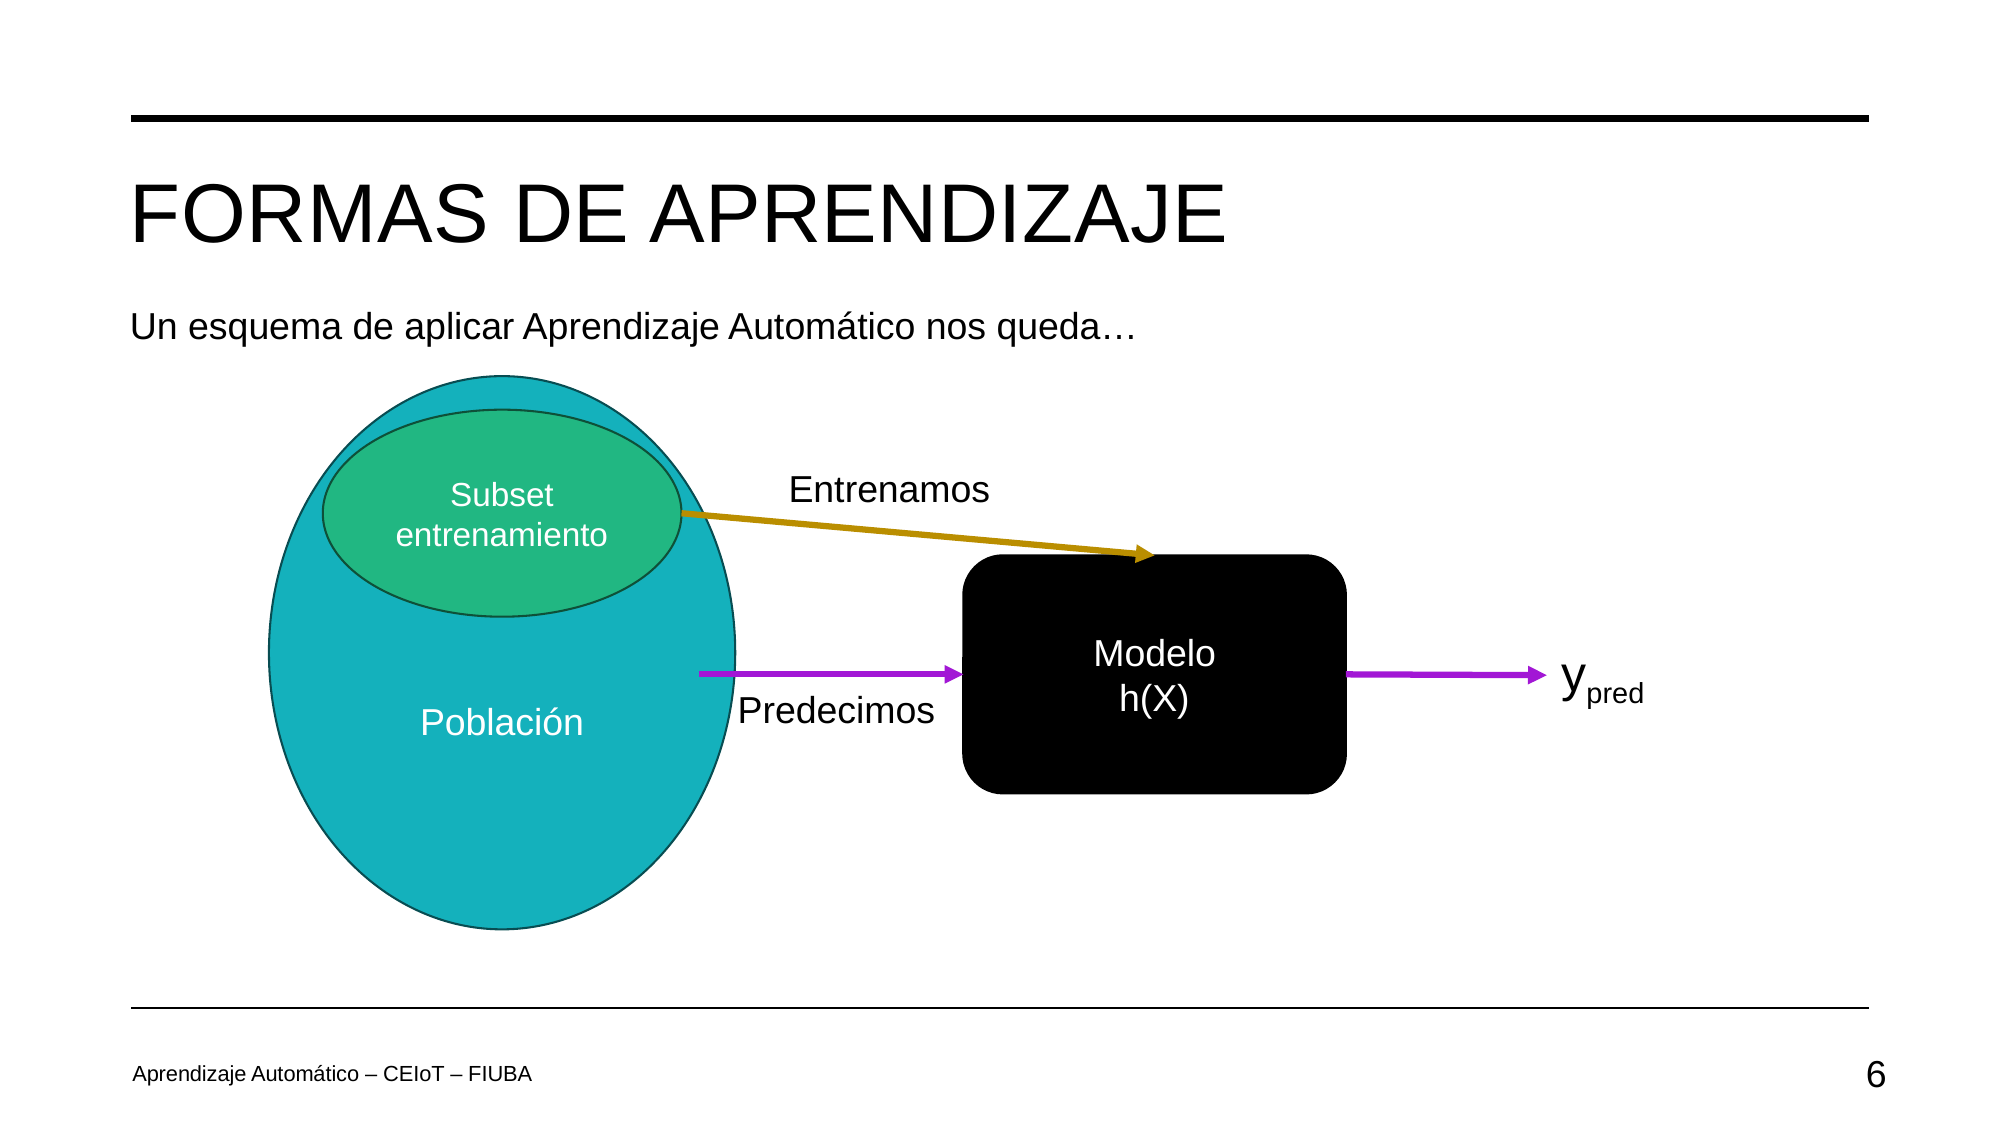

# FORMAS DE APRENDIZAJE
Un esquema de aplicar Aprendizaje Automático nos queda…

Población
Subset entrenamiento
Entrenamos
Modelo
h(X)
ypred
Predecimos
Aprendizaje Automático – CEIoT – FIUBA
6